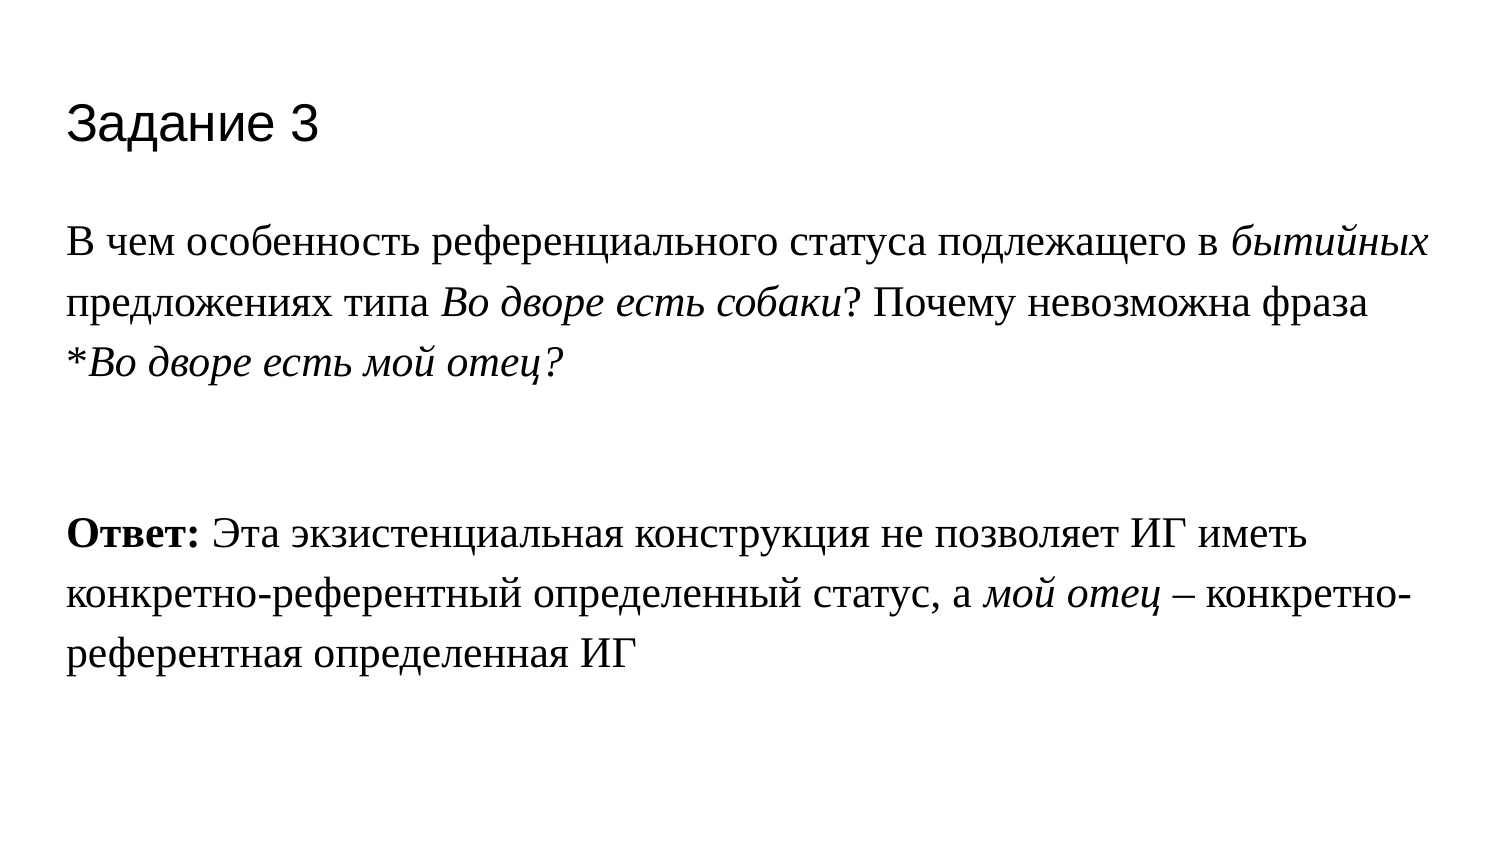

# Задание 3
В чем особенность референциального статуса подлежащего в бытийных предложениях типа Во дворе есть собаки? Почему невозможна фраза *Во дворе есть мой отец?

Ответ: Эта экзистенциальная конструкция не позволяет ИГ иметь конкретно-референтный определенный статус, а мой отец – конкретно-референтная определенная ИГ